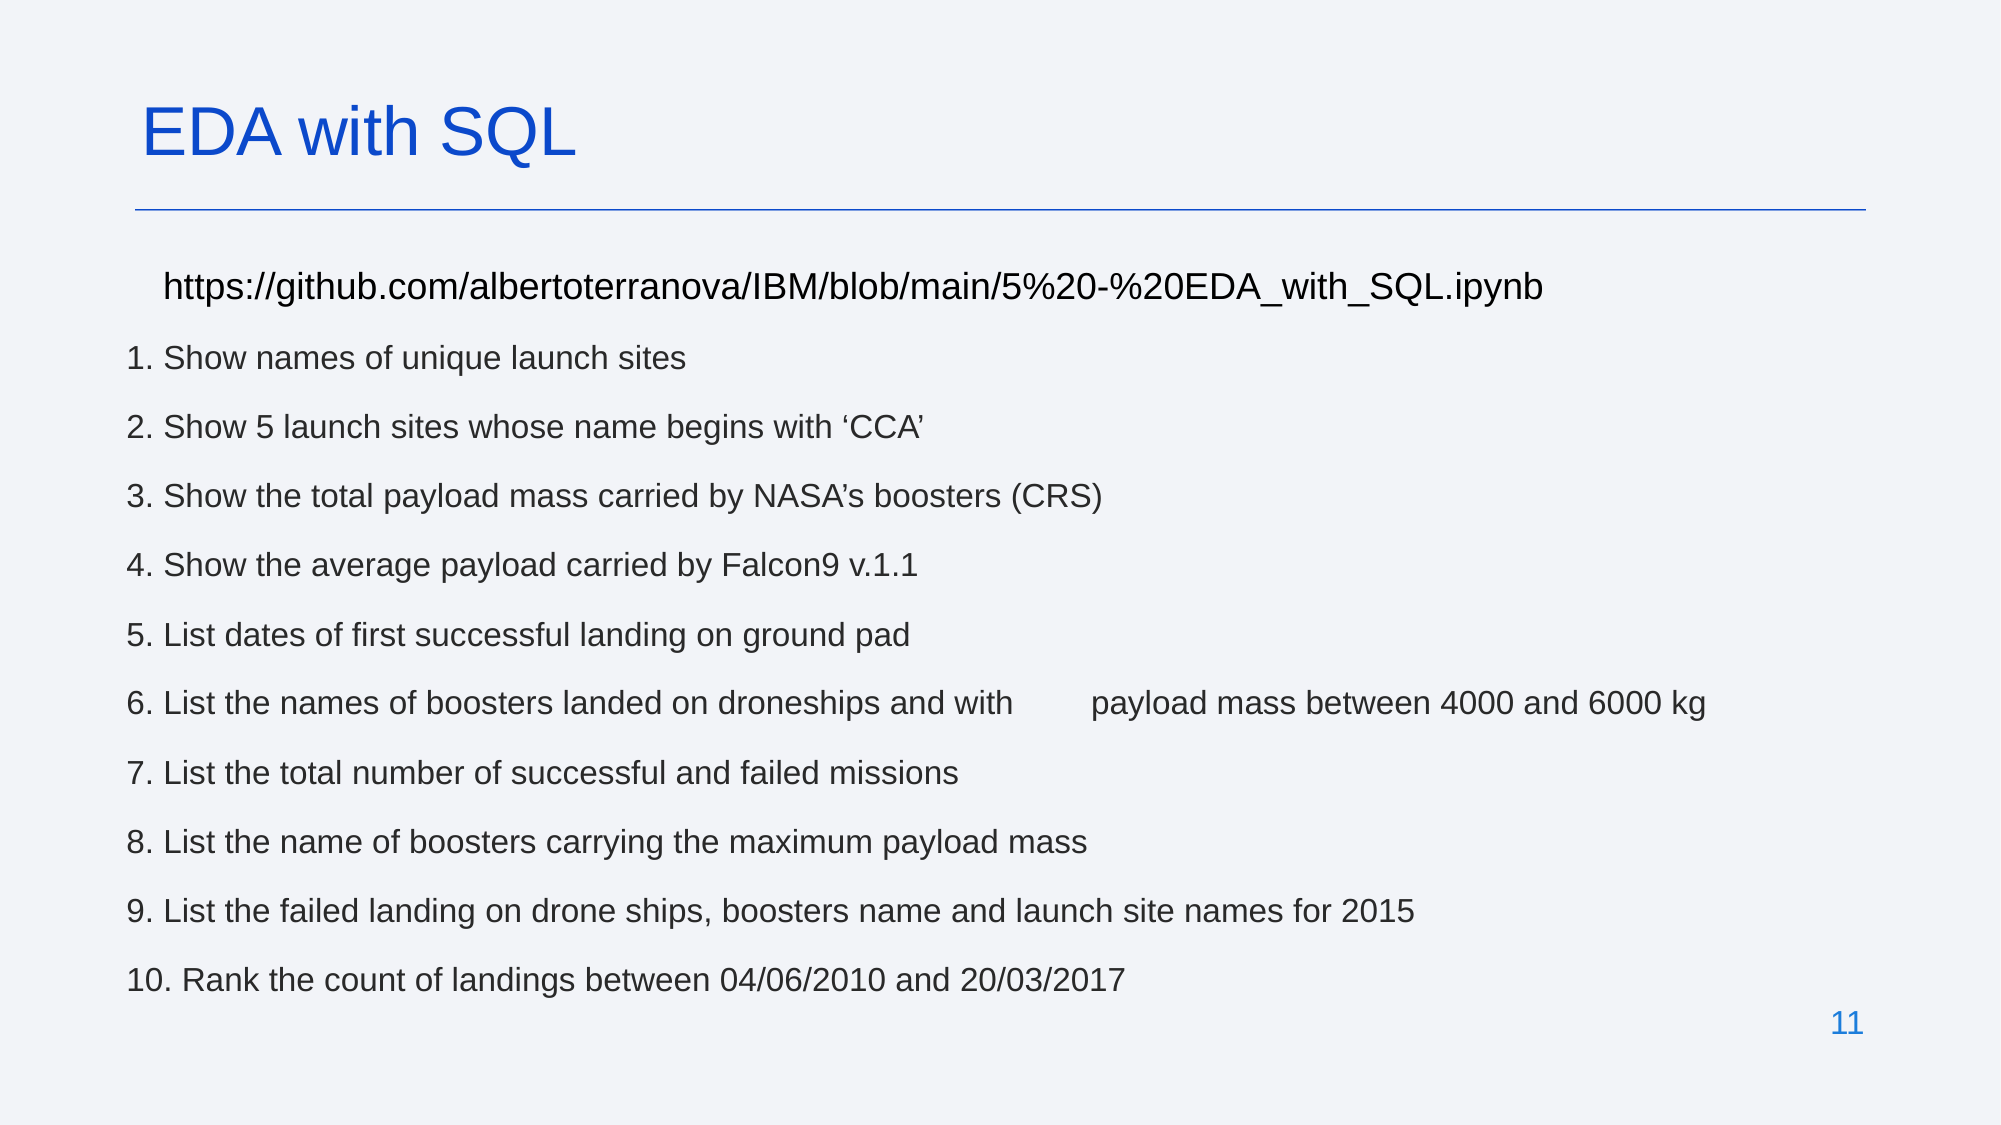

EDA with SQL
https://github.com/albertoterranova/IBM/blob/main/5%20-%20EDA_with_SQL.ipynb
1. Show names of unique launch sites
2. Show 5 launch sites whose name begins with ‘CCA’
3. Show the total payload mass carried by NASA’s boosters (CRS)
4. Show the average payload carried by Falcon9 v.1.1
5. List dates of first successful landing on ground pad
6. List the names of boosters landed on droneships and with 	       payload mass between 4000 and 6000 kg
7. List the total number of successful and failed missions
8. List the name of boosters carrying the maximum payload mass
9. List the failed landing on drone ships, boosters name and launch site names for 2015
10. Rank the count of landings between 04/06/2010 and 20/03/2017

# 11